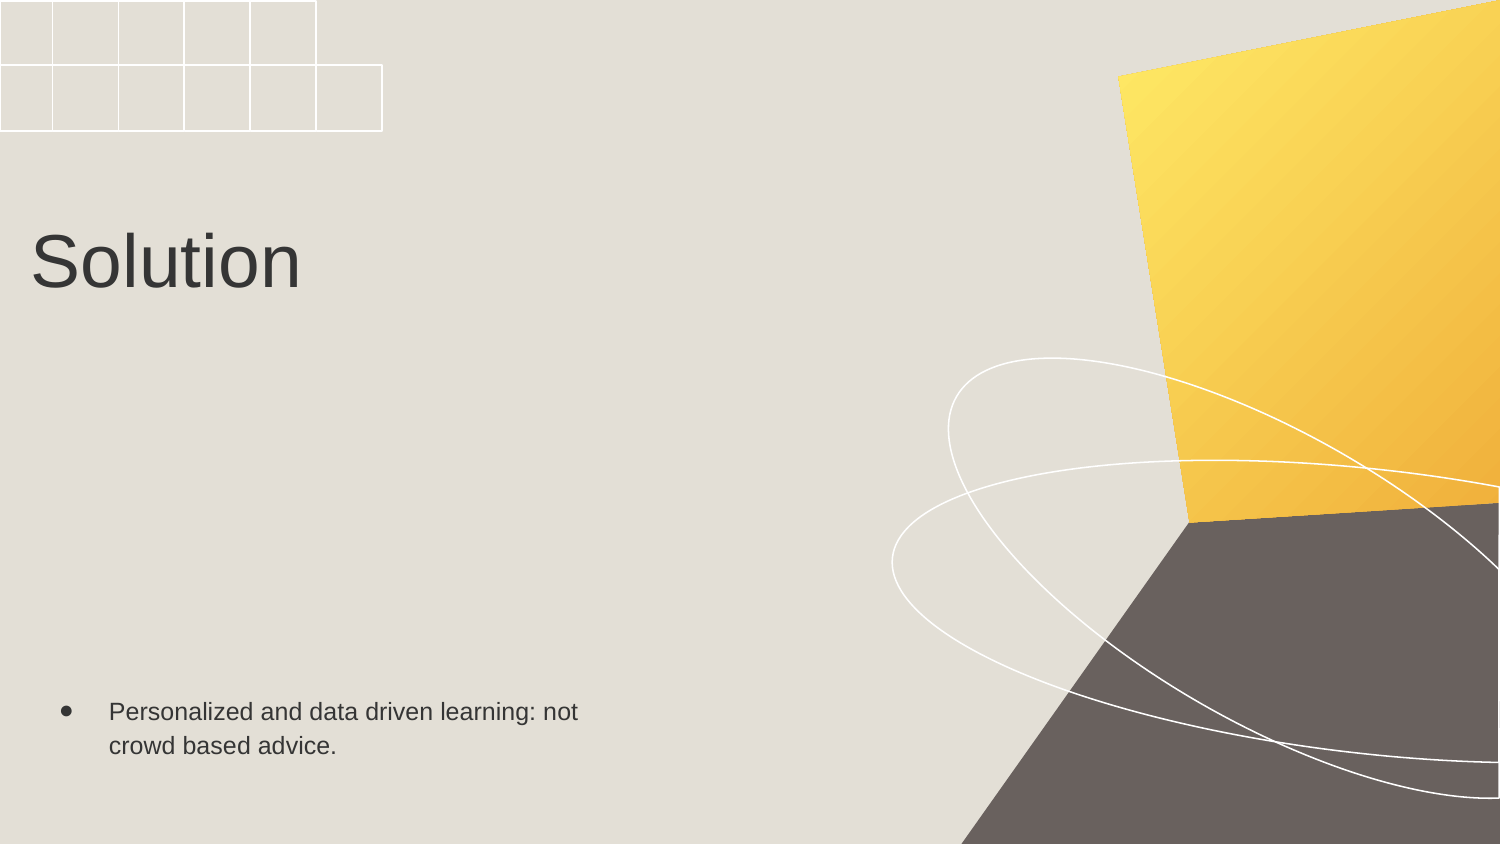

# Solution
Personalized and data driven learning: not crowd based advice.